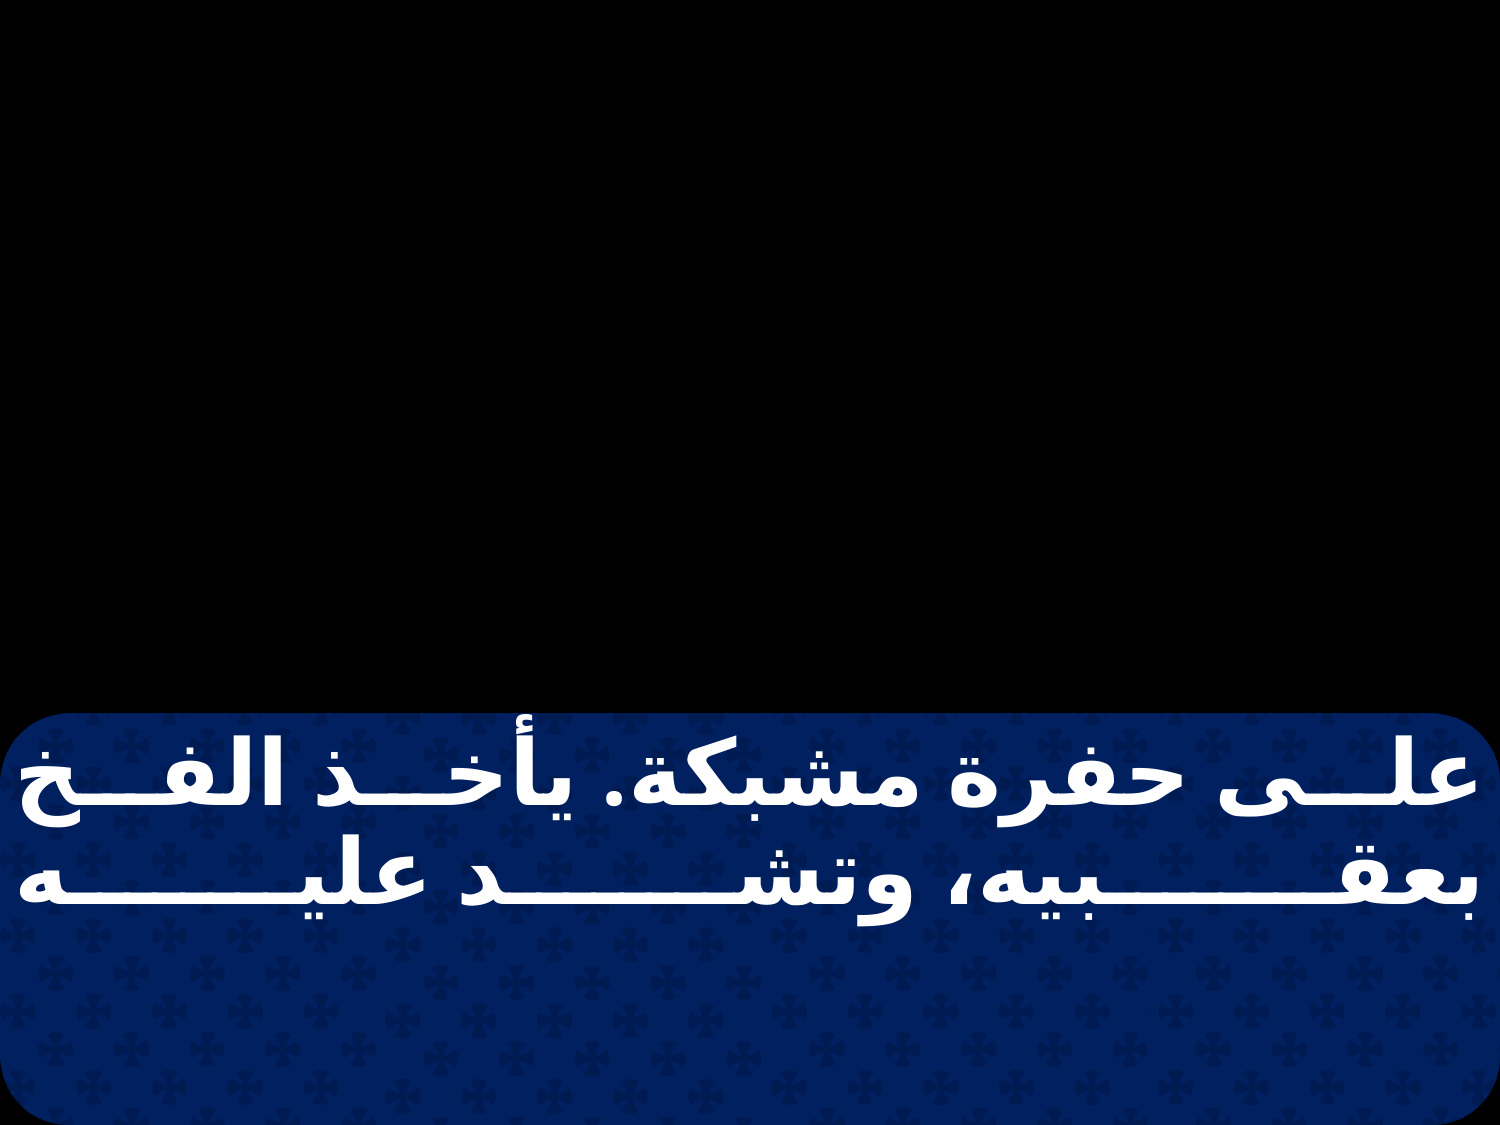

على حفرة مشبكة. يأخذ الفخ بعقبيه، وتشد عليه